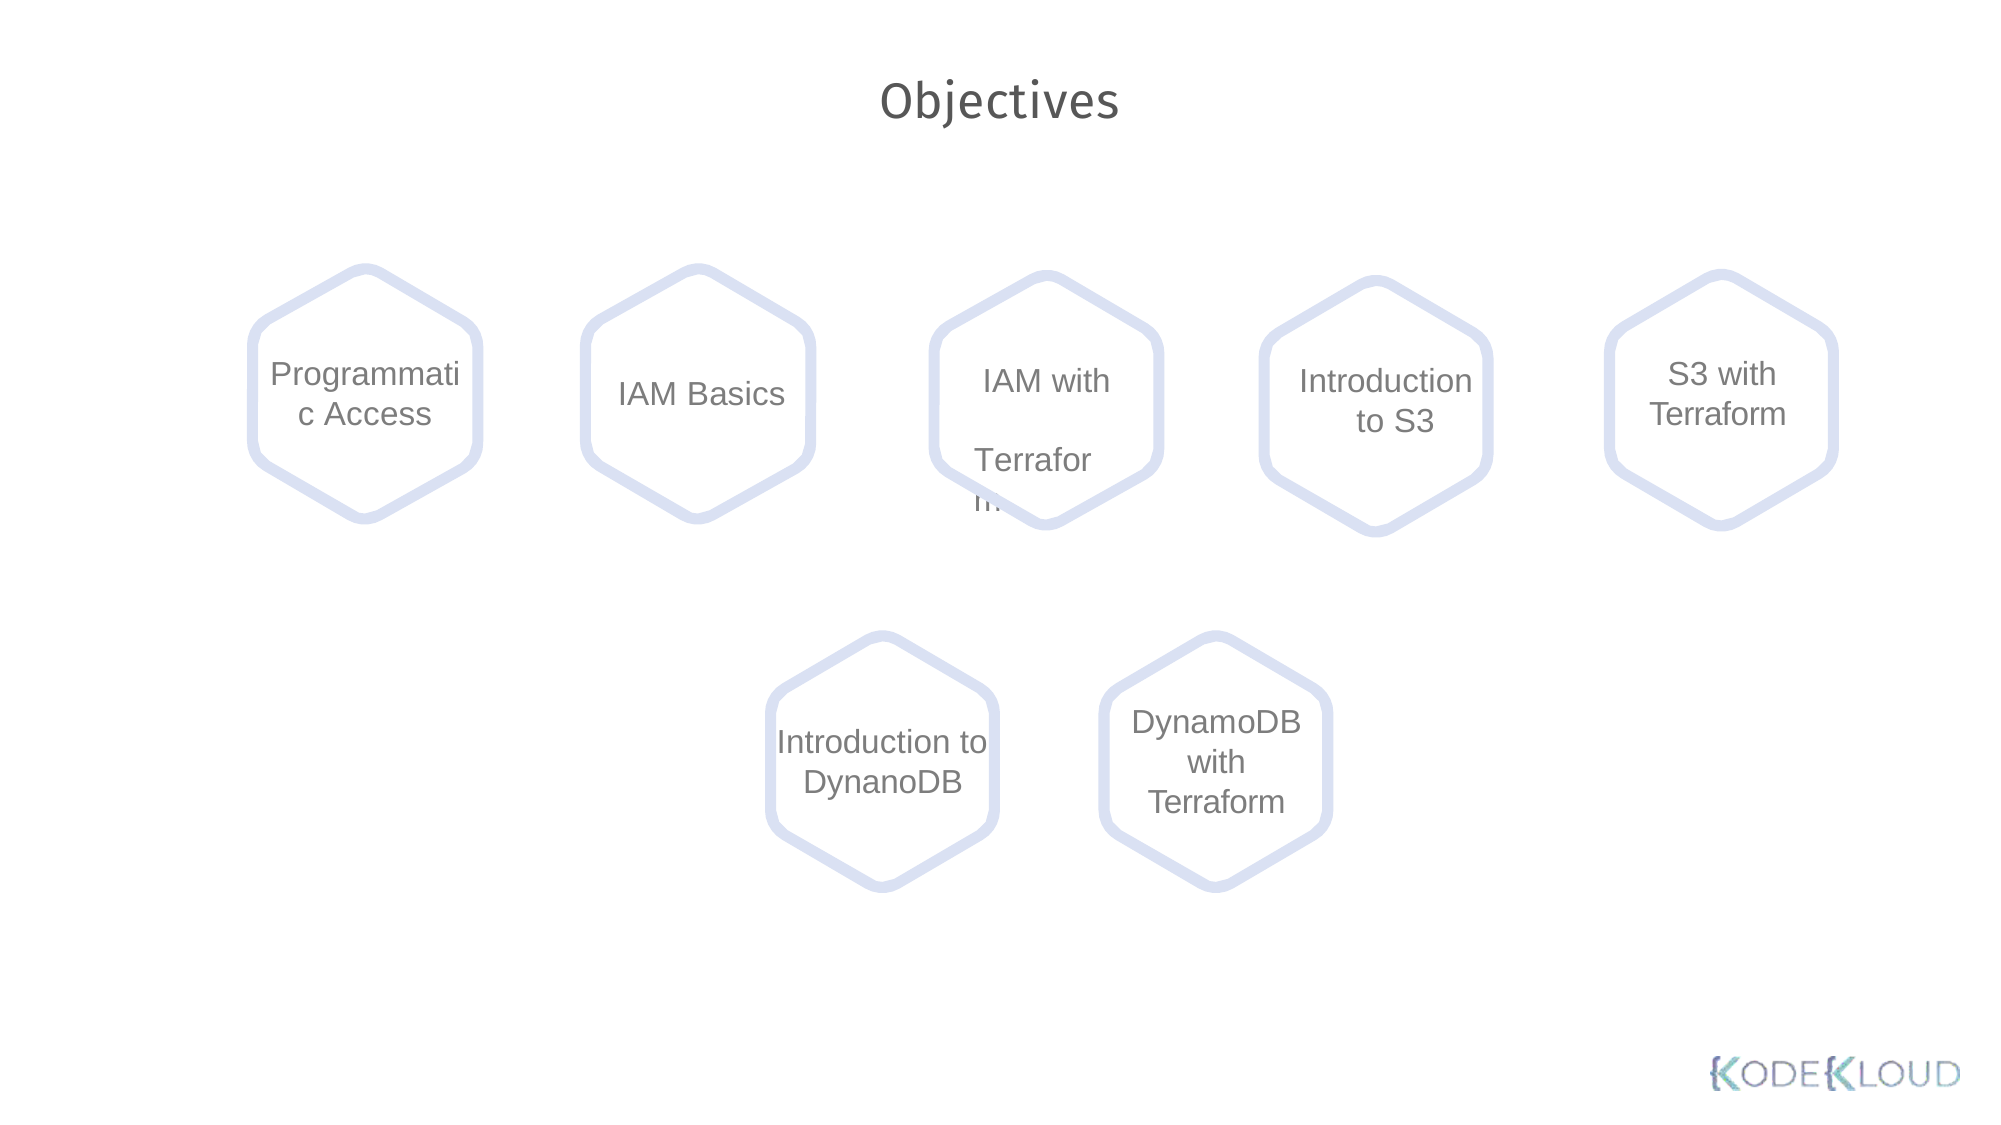

# Objectives

Programmati
c Access
S3 with
Terraform
IAM with  Terraform
Introduction  to S3
IAM Basics

DynamoDB  with  Terraform
Introduction to
DynanoDB